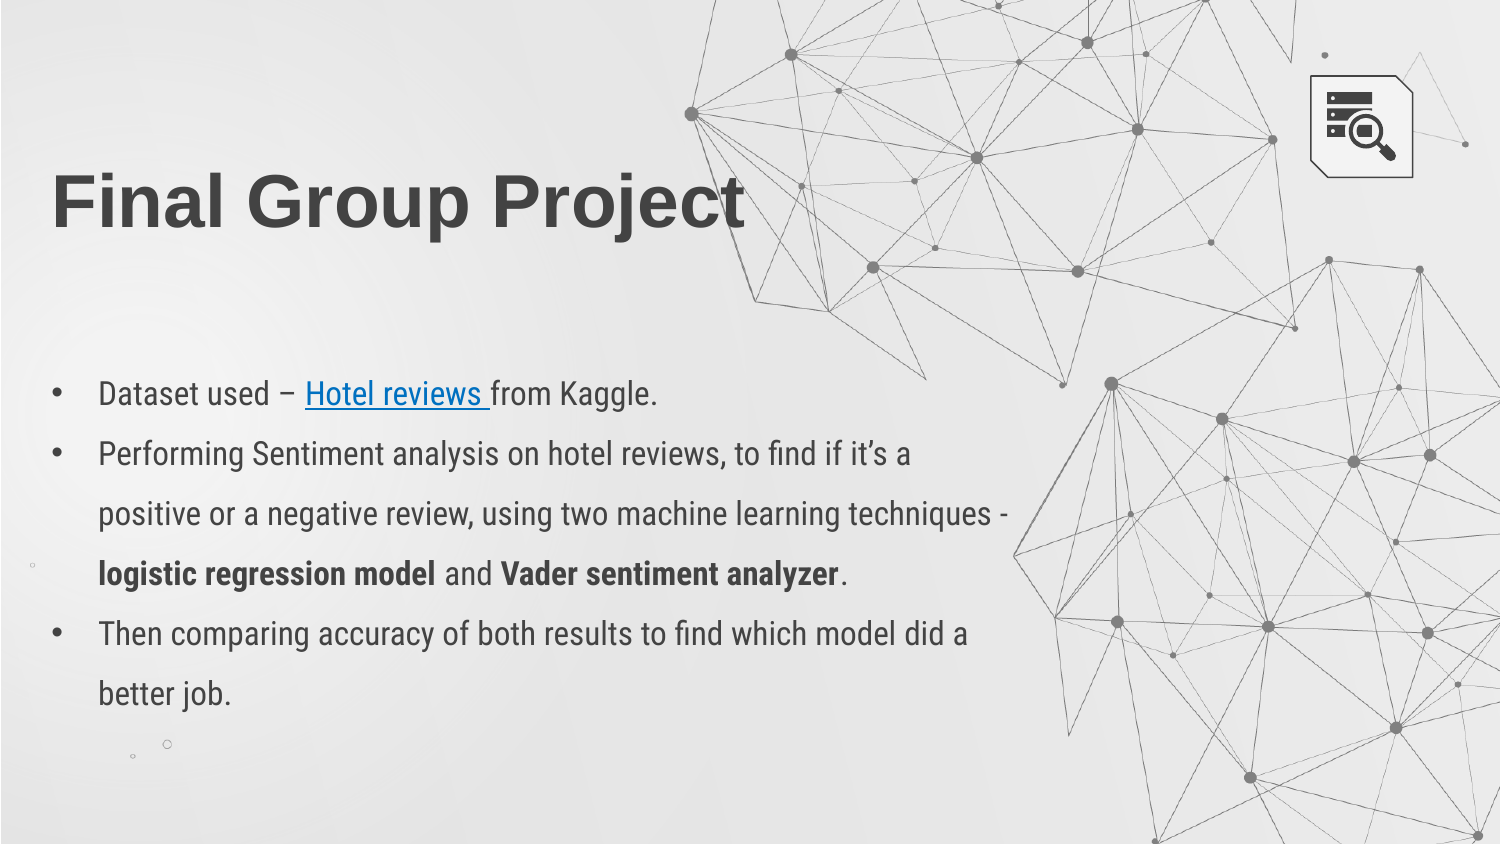

# Final Group Project
Dataset used – Hotel reviews from Kaggle.
Performing Sentiment analysis on hotel reviews, to find if it’s a positive or a negative review, using two machine learning techniques - logistic regression model and Vader sentiment analyzer.
Then comparing accuracy of both results to find which model did a better job.